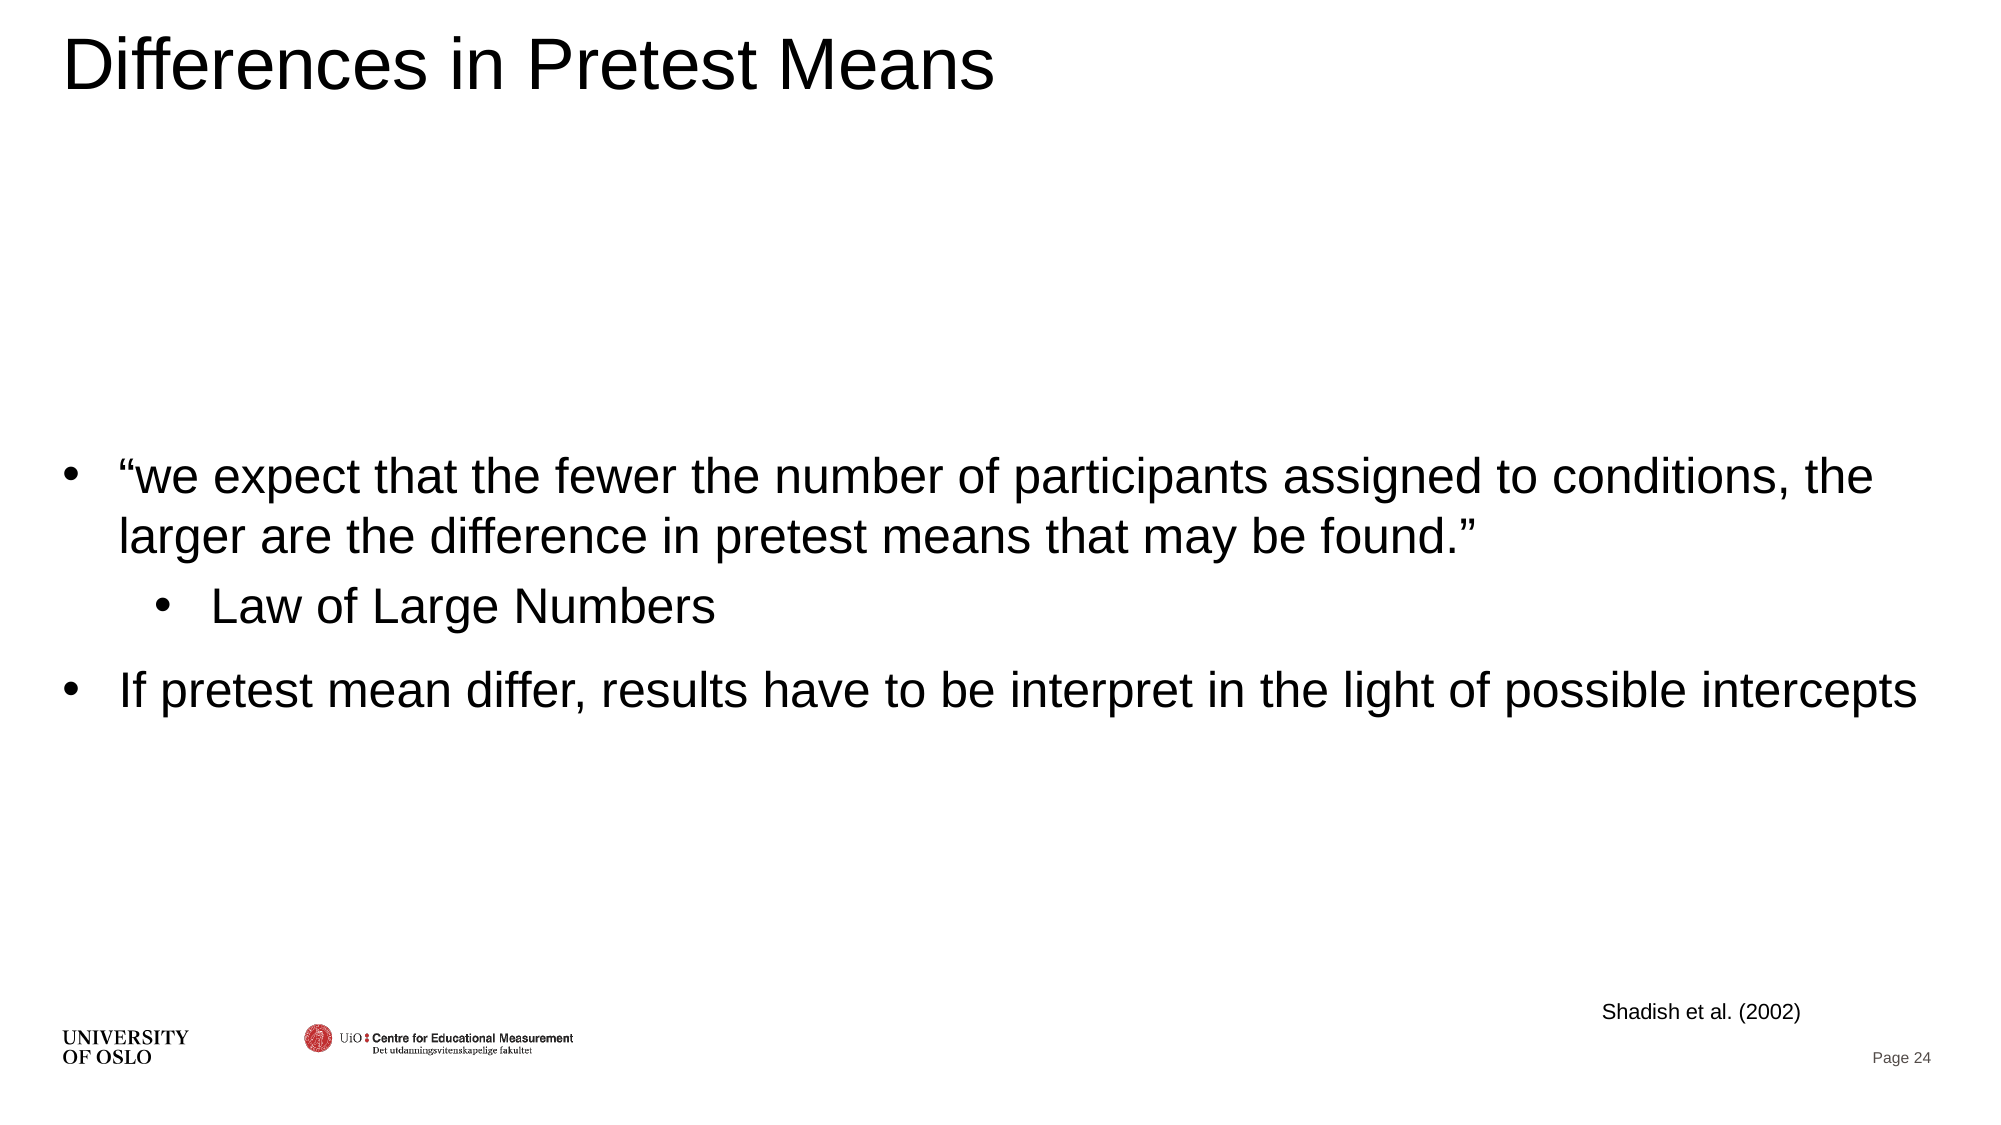

# Differences in Pretest Means
“we expect that the fewer the number of participants assigned to conditions, the larger are the difference in pretest means that may be found.”
Law of Large Numbers
If pretest mean differ, results have to be interpret in the light of possible intercepts
Shadish et al. (2002)

Page 24